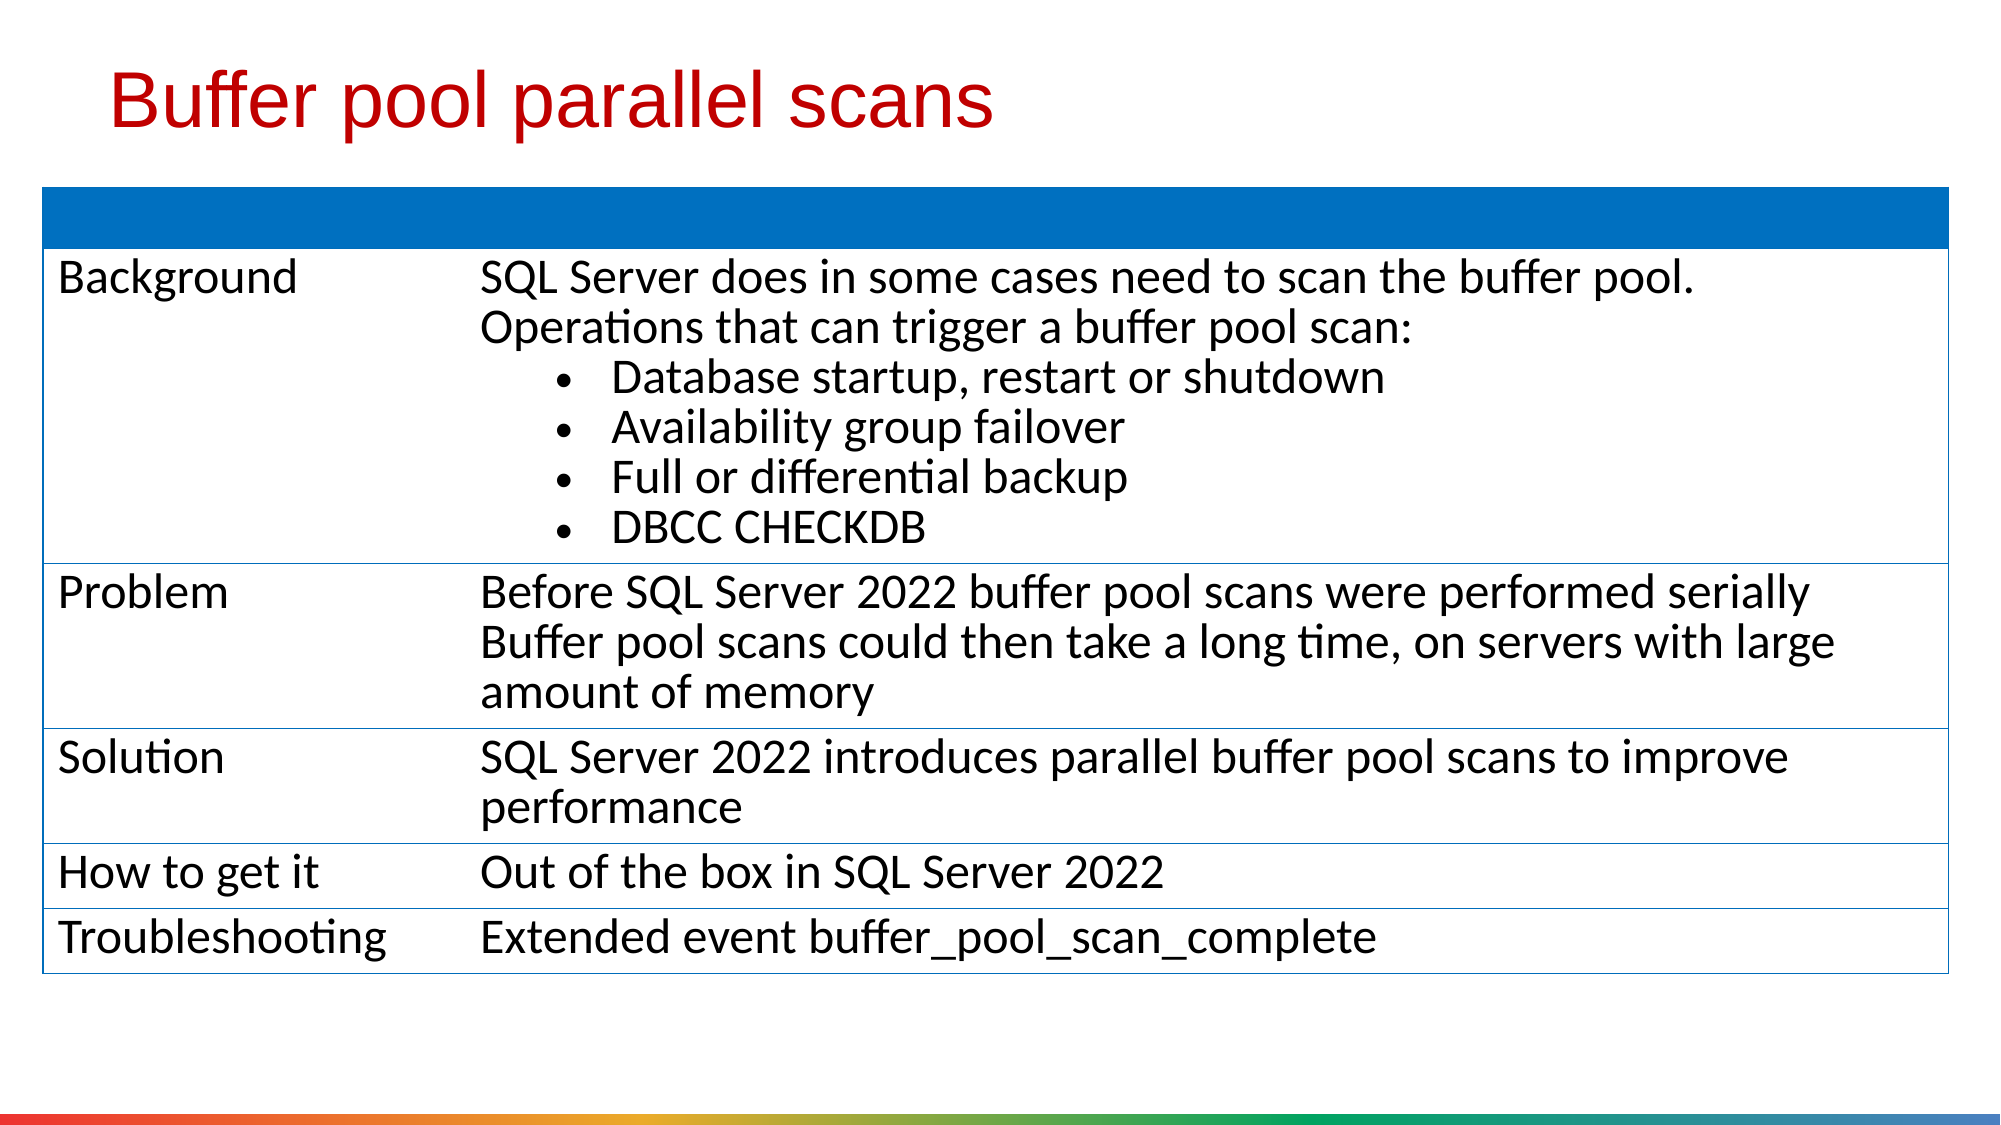

# Buffer pool parallel scans
|  |  |
| --- | --- |
| Background | SQL Server does in some cases need to scan the buffer pool. Operations that can trigger a buffer pool scan: Database startup, restart or shutdown Availability group failover Full or differential backup DBCC CHECKDB |
| Problem | Before SQL Server 2022 buffer pool scans were performed serially Buffer pool scans could then take a long time, on servers with large amount of memory |
| Solution | SQL Server 2022 introduces parallel buffer pool scans to improve performance |
| How to get it | Out of the box in SQL Server 2022 |
| Troubleshooting | Extended event buffer\_pool\_scan\_complete |